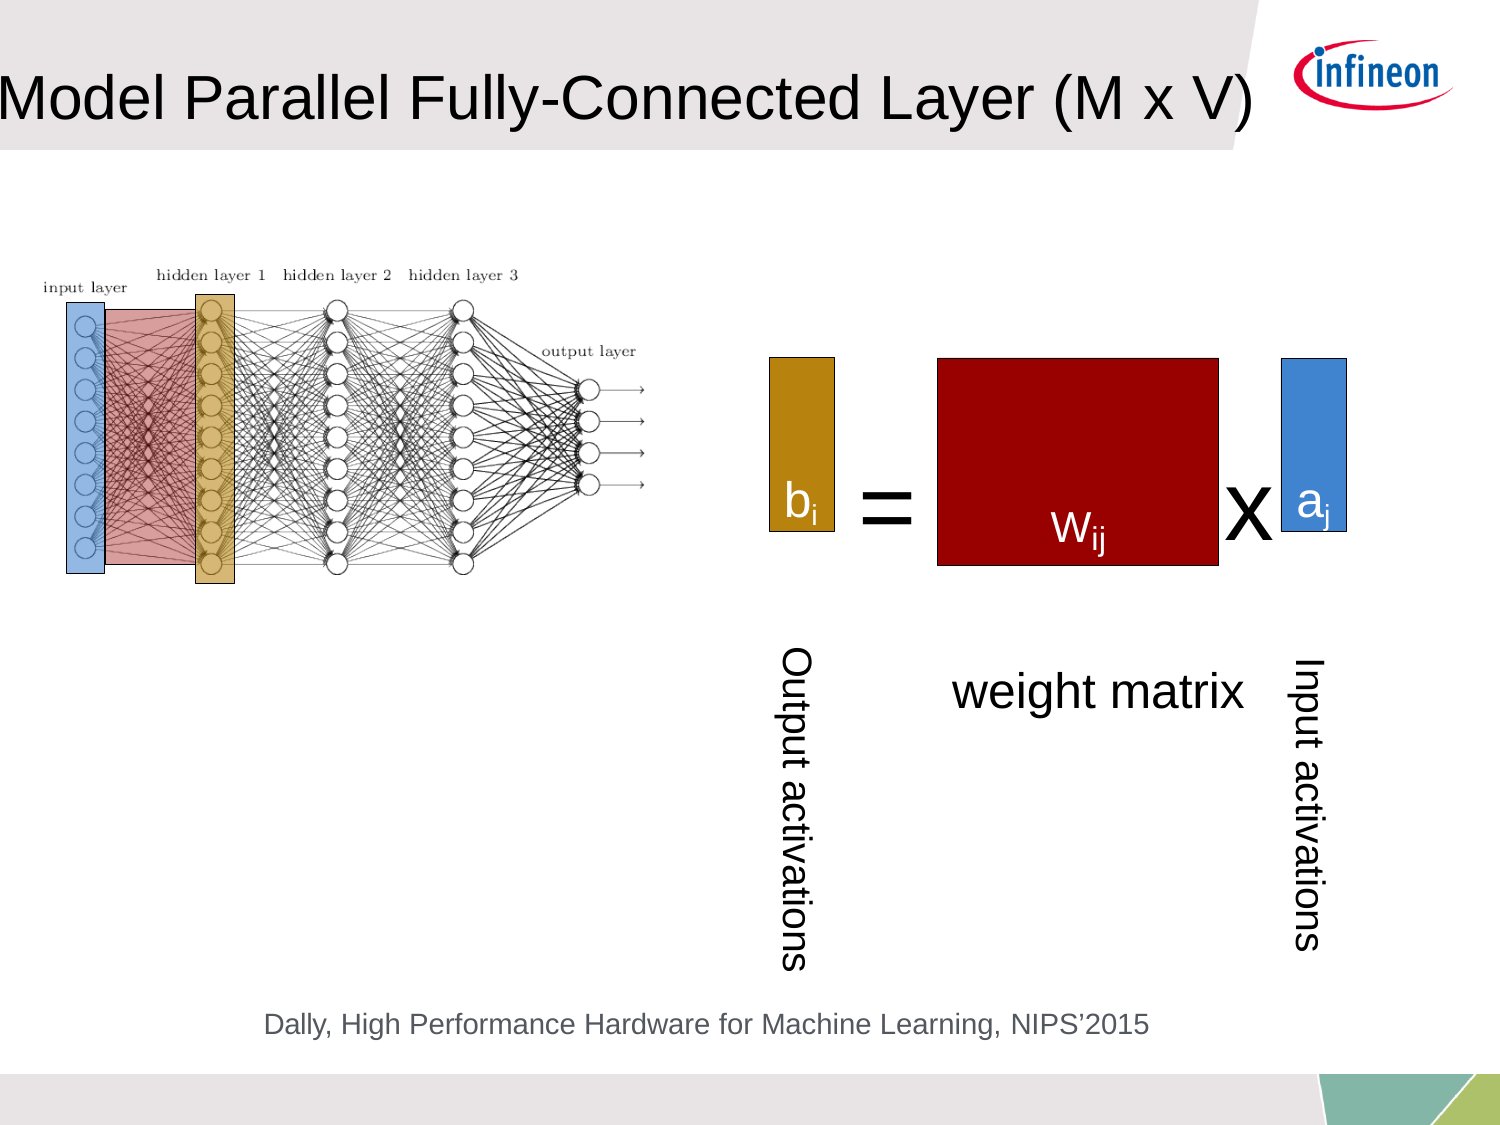

# Model Parallel Fully-Connected Layer (M x V)

bi

Wij

aj
x
=
Output activations
Input activations
weight matrix
Dally, High Performance Hardware for Machine Learning, NIPS’2015